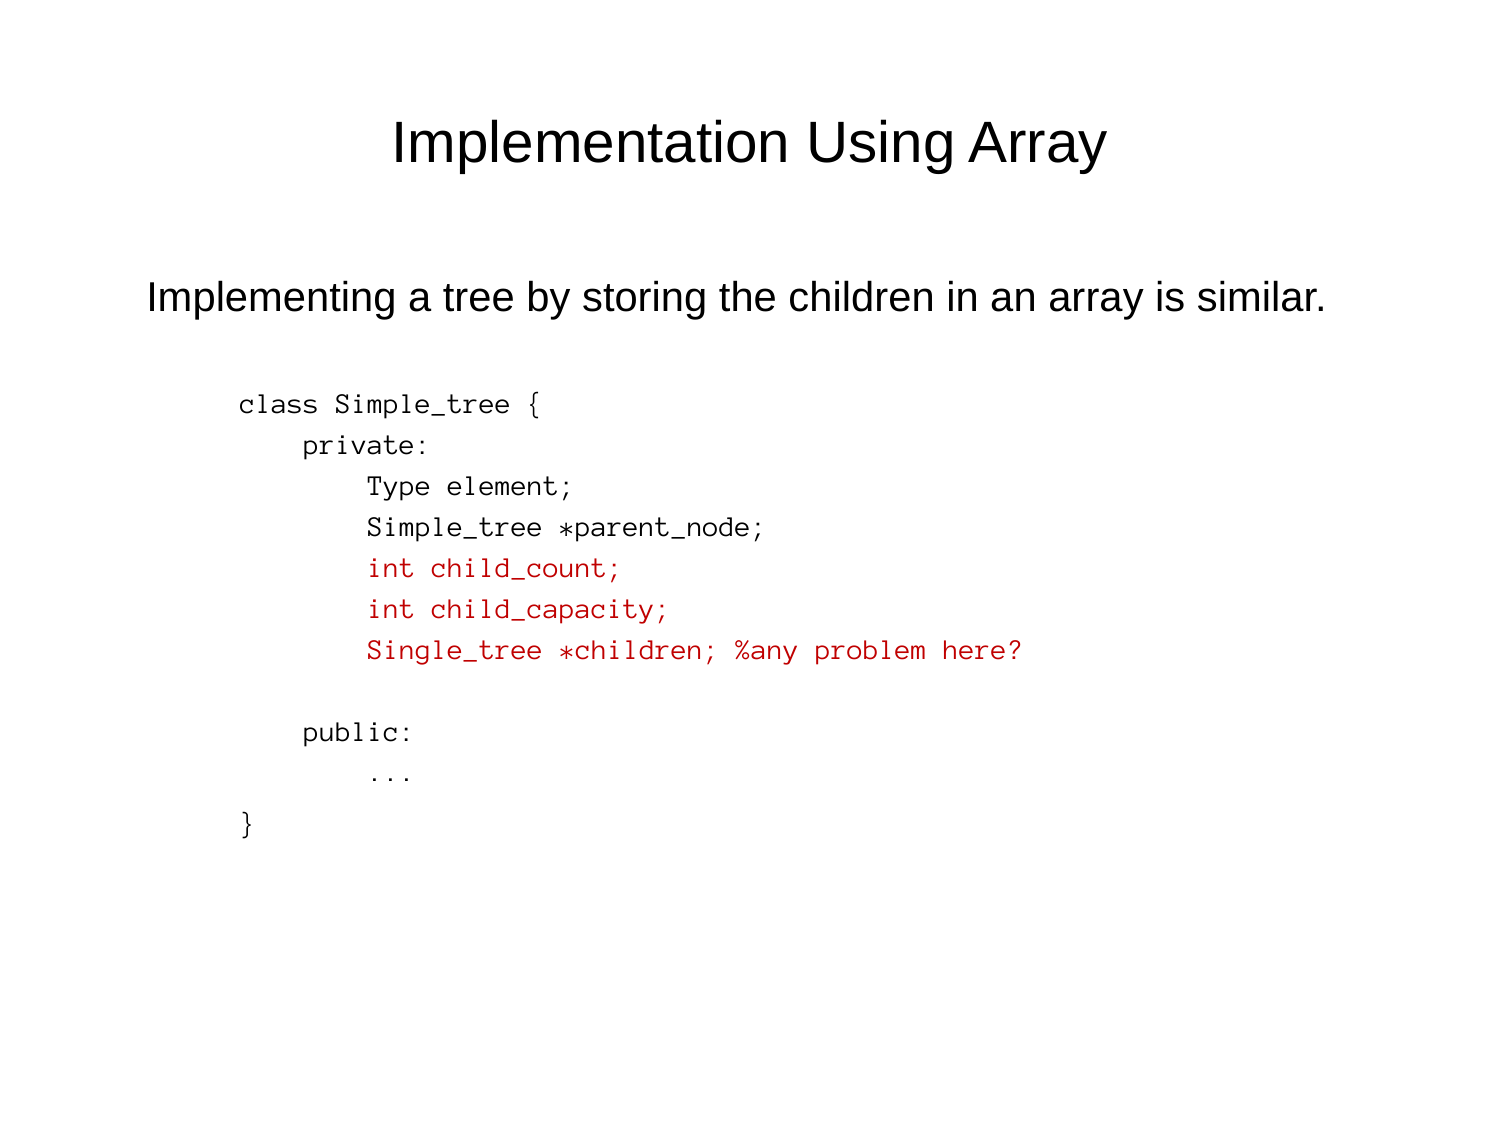

# Implementation Using Array
	Implementing a tree by storing the children in an array is similar.

class Simple_tree {
    private:
        Type element;
        Simple_tree *parent_node;
        int child_count;
        int child_capacity;
        Single_tree *children; %any problem here?

    public:
        ...
}